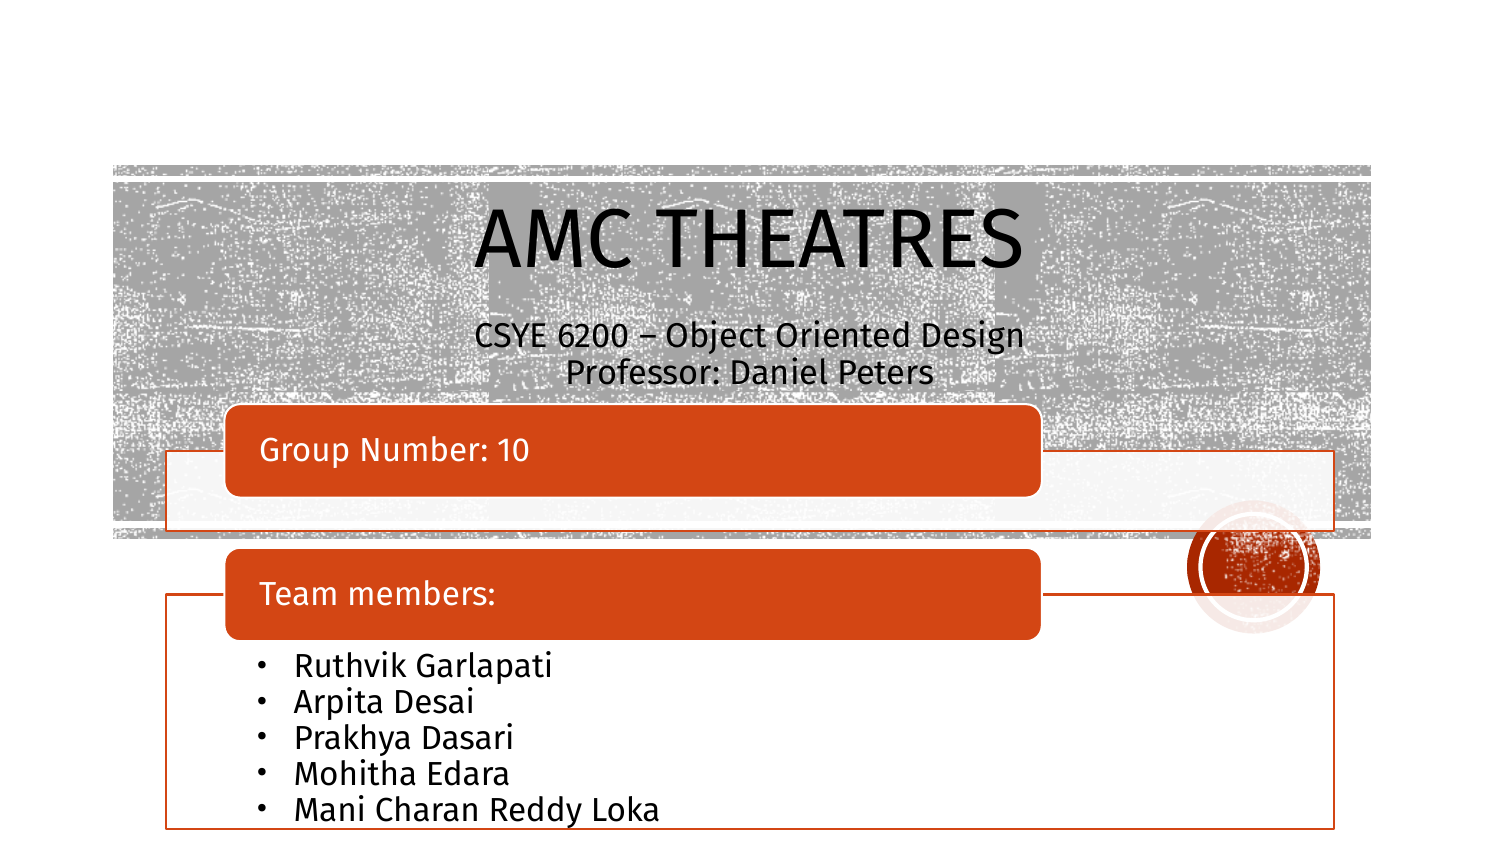

# AMC THEATRES
CSYE 6200 – Object Oriented Design
Professor: Daniel Peters

Group Number: 10

Team members:

 Ruthvik Garlapati
 Arpita Desai
 Prakhya Dasari
 Mohitha Edara
 Mani Charan Reddy Loka